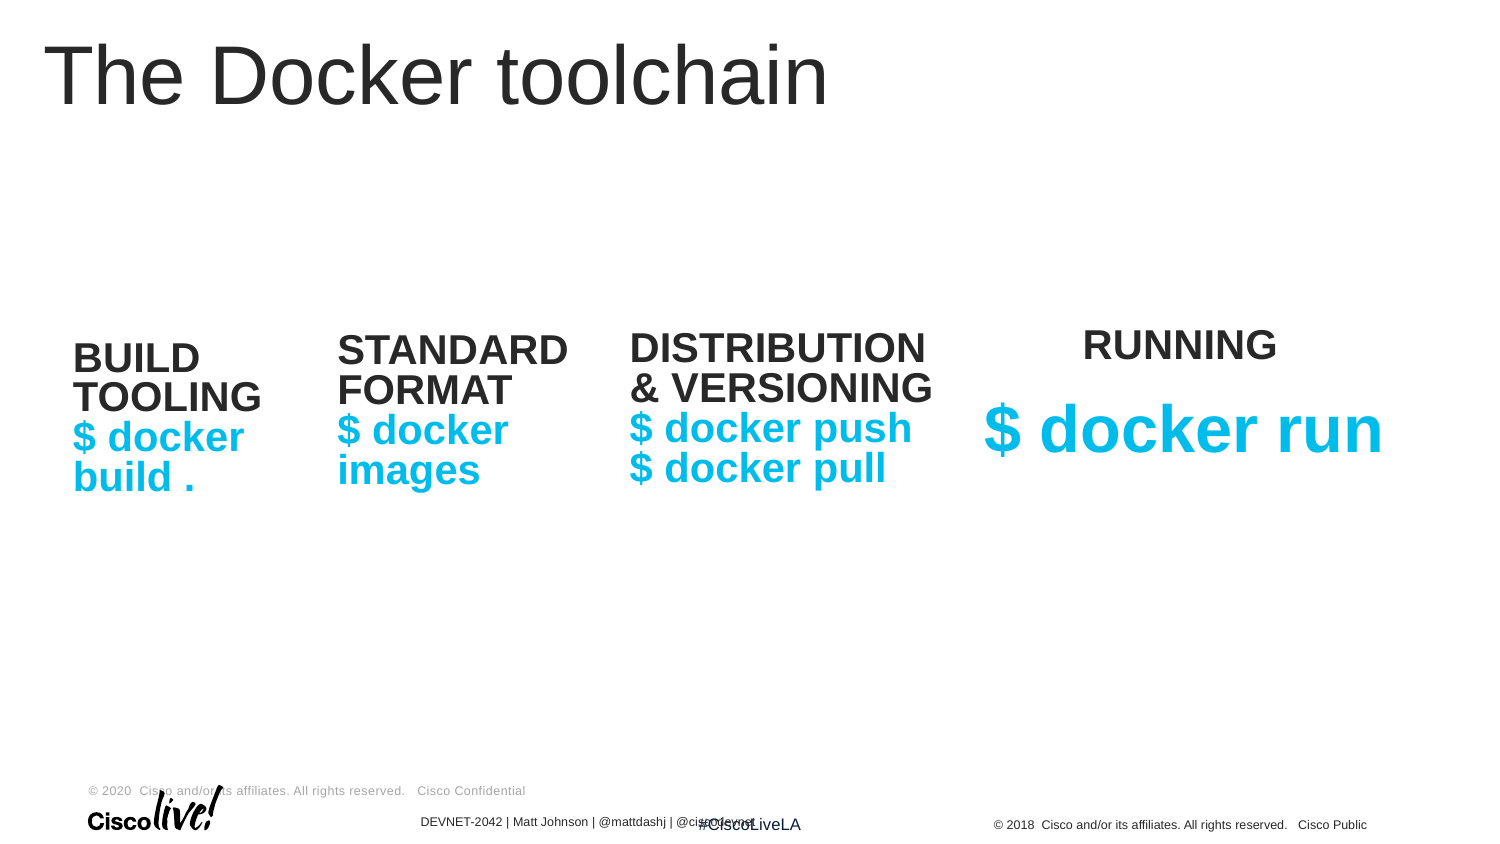

# The Docker toolchain
DISTRIBUTION & VERSIONING
$ docker push
$ docker pull
RUNNING
BUILD TOOLING
$ docker build .
STANDARD FORMAT
$ docker images
$ docker run
DEVNET-2042 | Matt Johnson | @mattdashj | @ciscodevnet